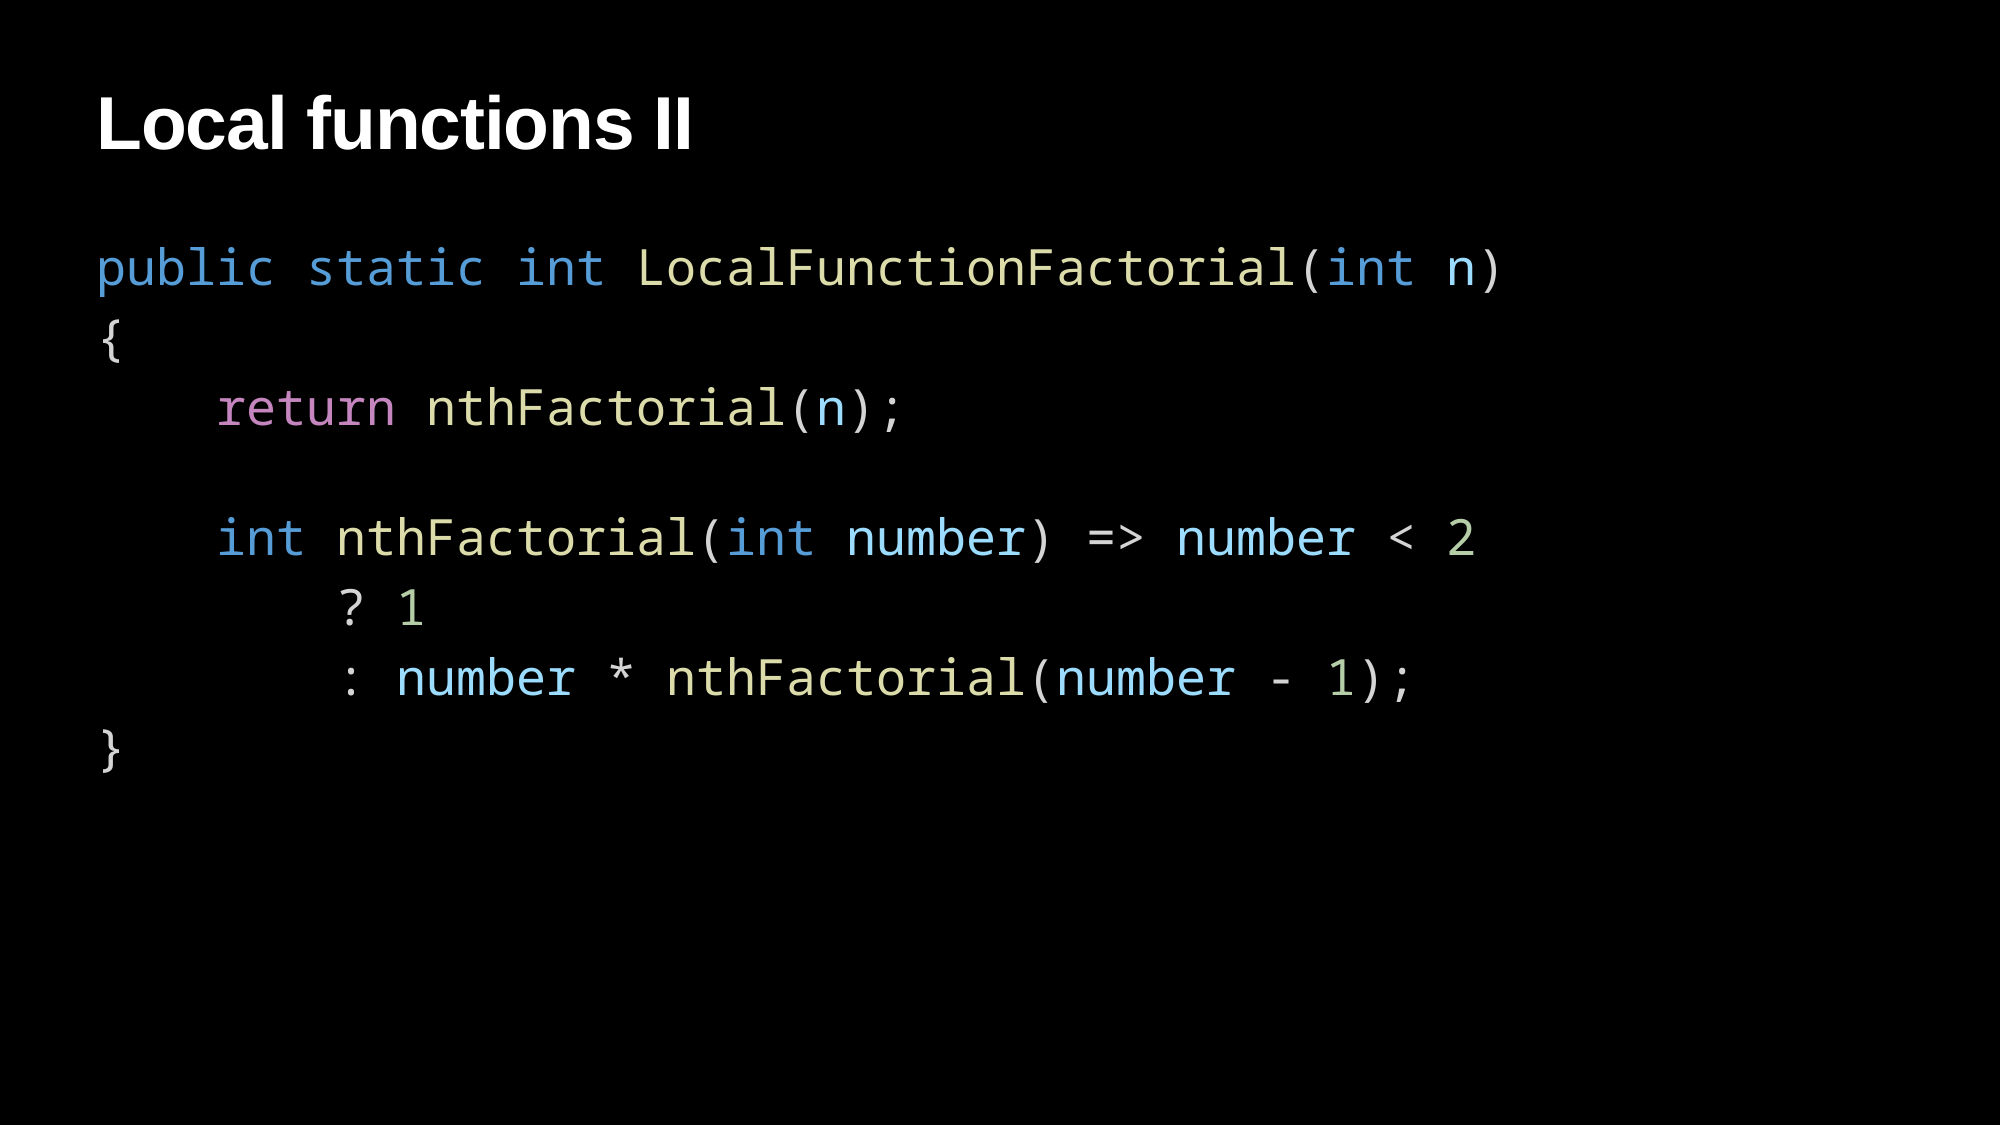

# Local functions II
public static int LocalFunctionFactorial(int n)
{
    return nthFactorial(n);
    int nthFactorial(int number) => number < 2
        ? 1
        : number * nthFactorial(number - 1);
}